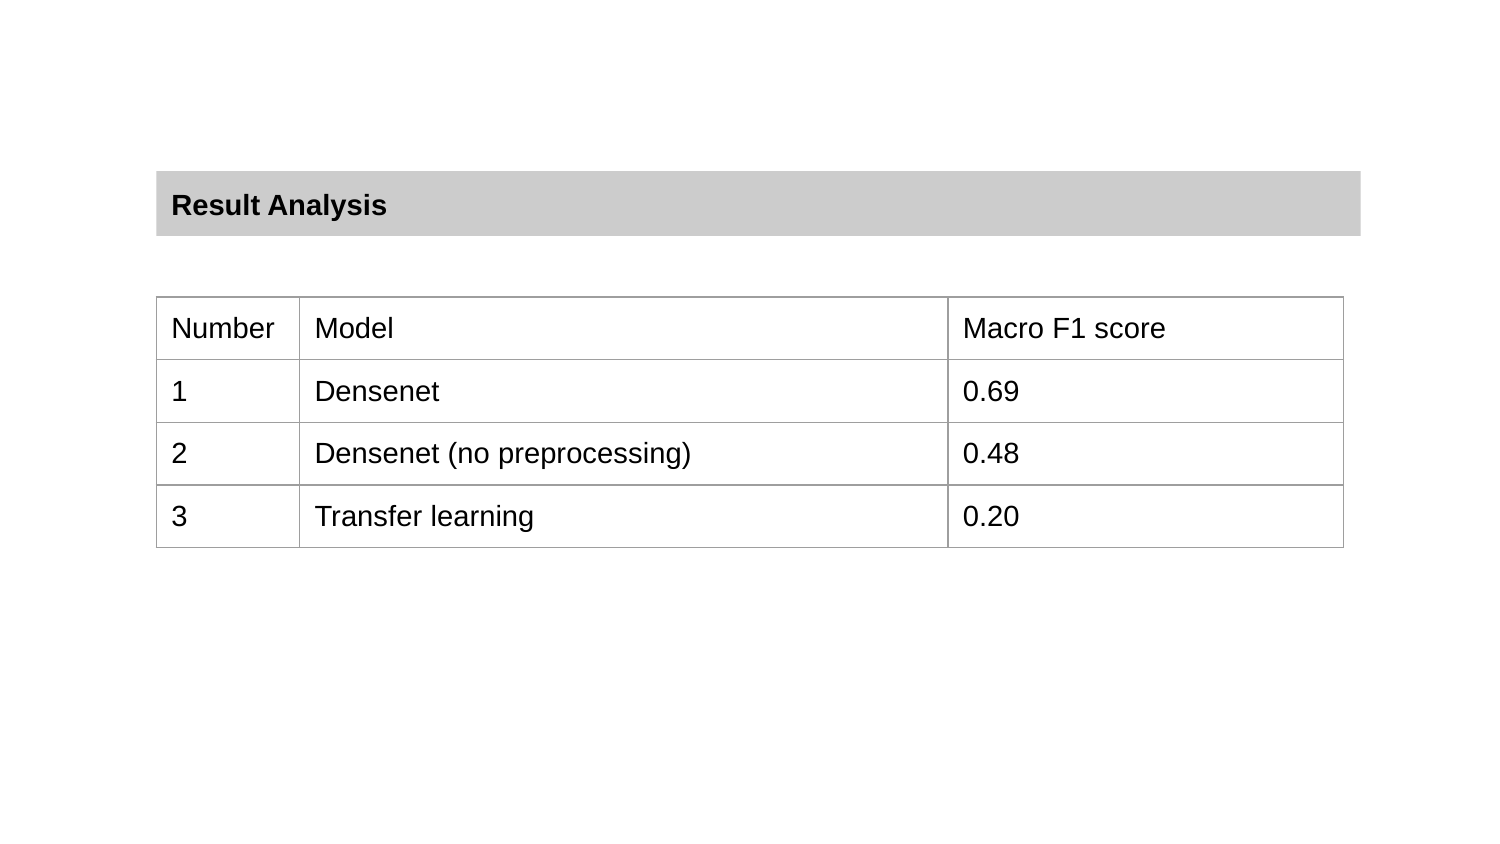

Result Analysis
| Number | Model | Macro F1 score |
| --- | --- | --- |
| 1 | Densenet | 0.69 |
| 2 | Densenet (no preprocessing) | 0.48 |
| 3 | Transfer learning | 0.20 |